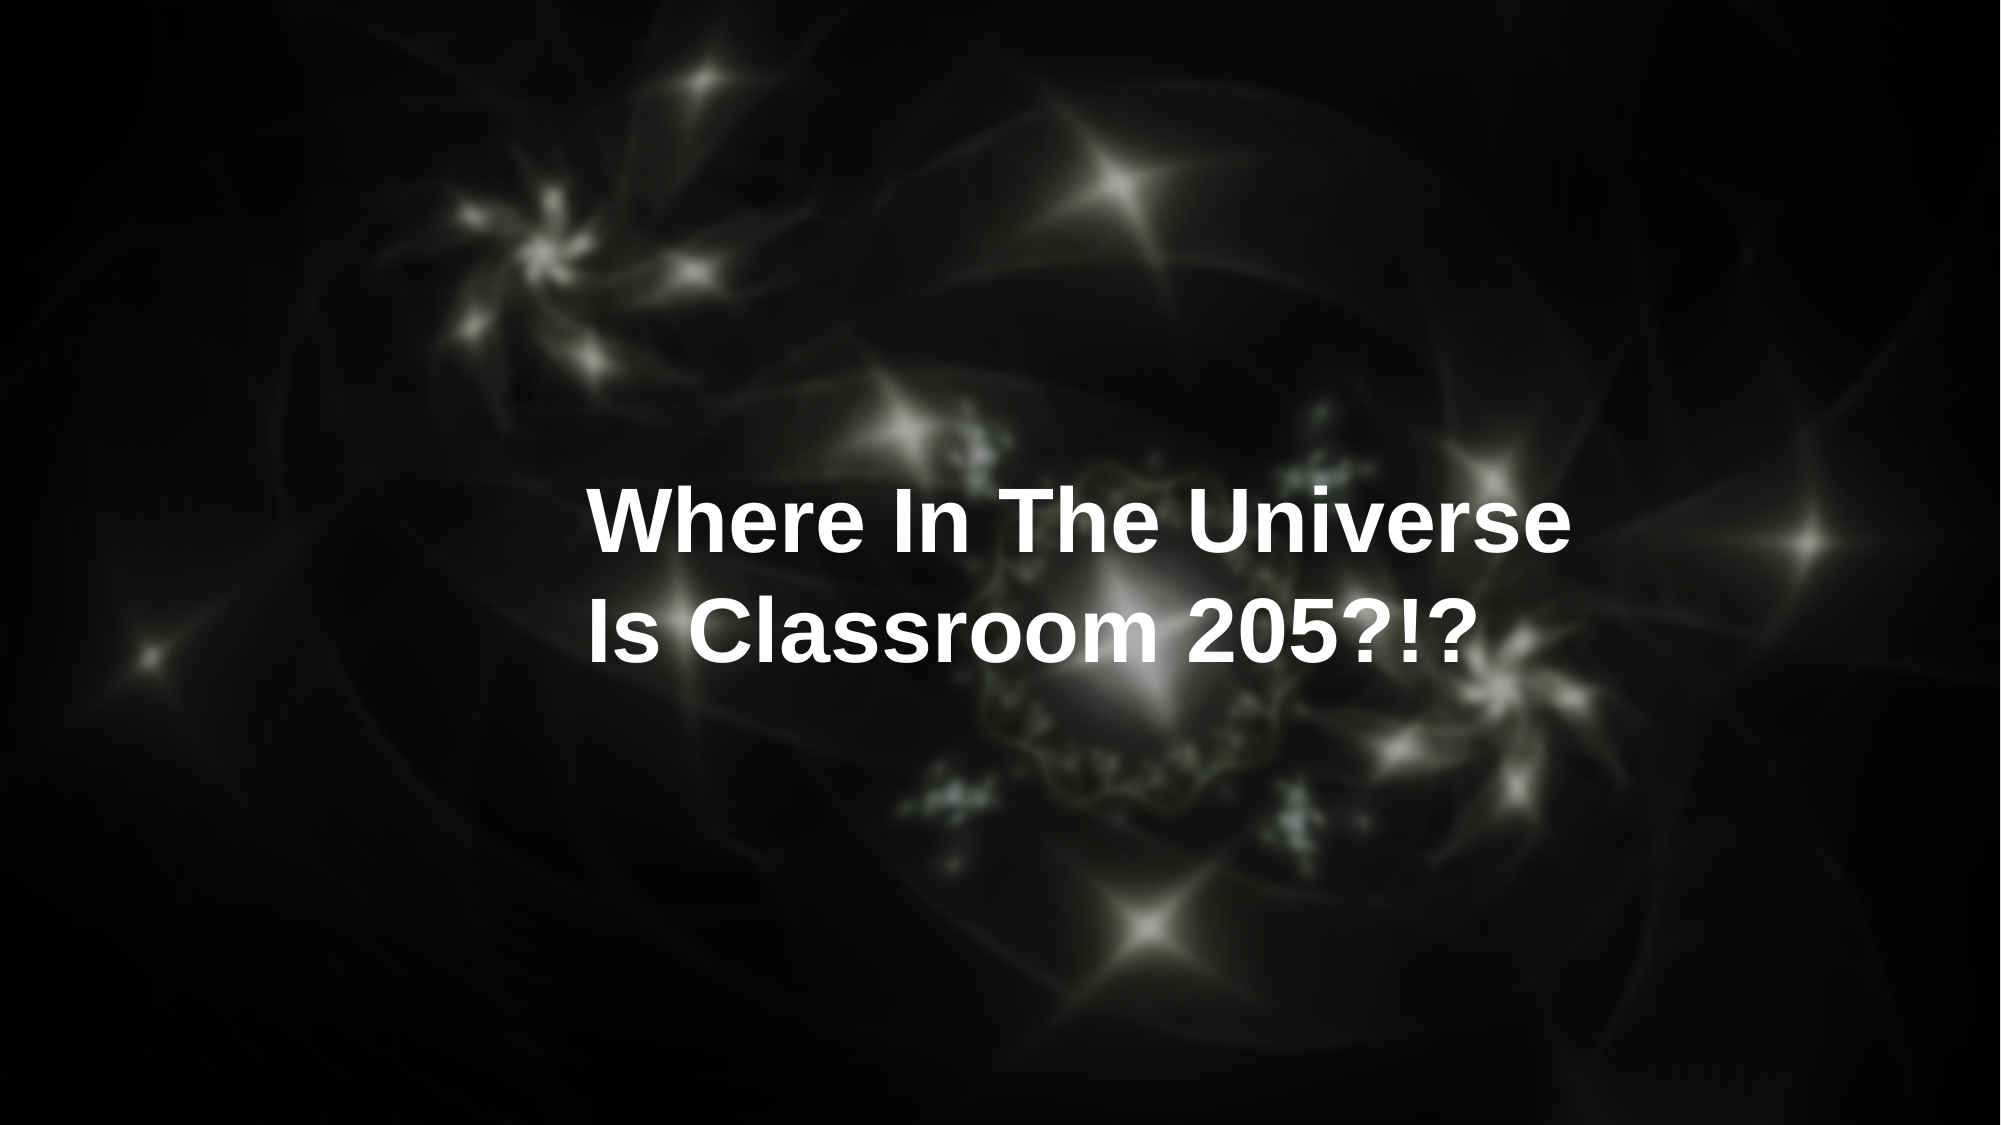

Where In The Universe Is Classroom 205?!?